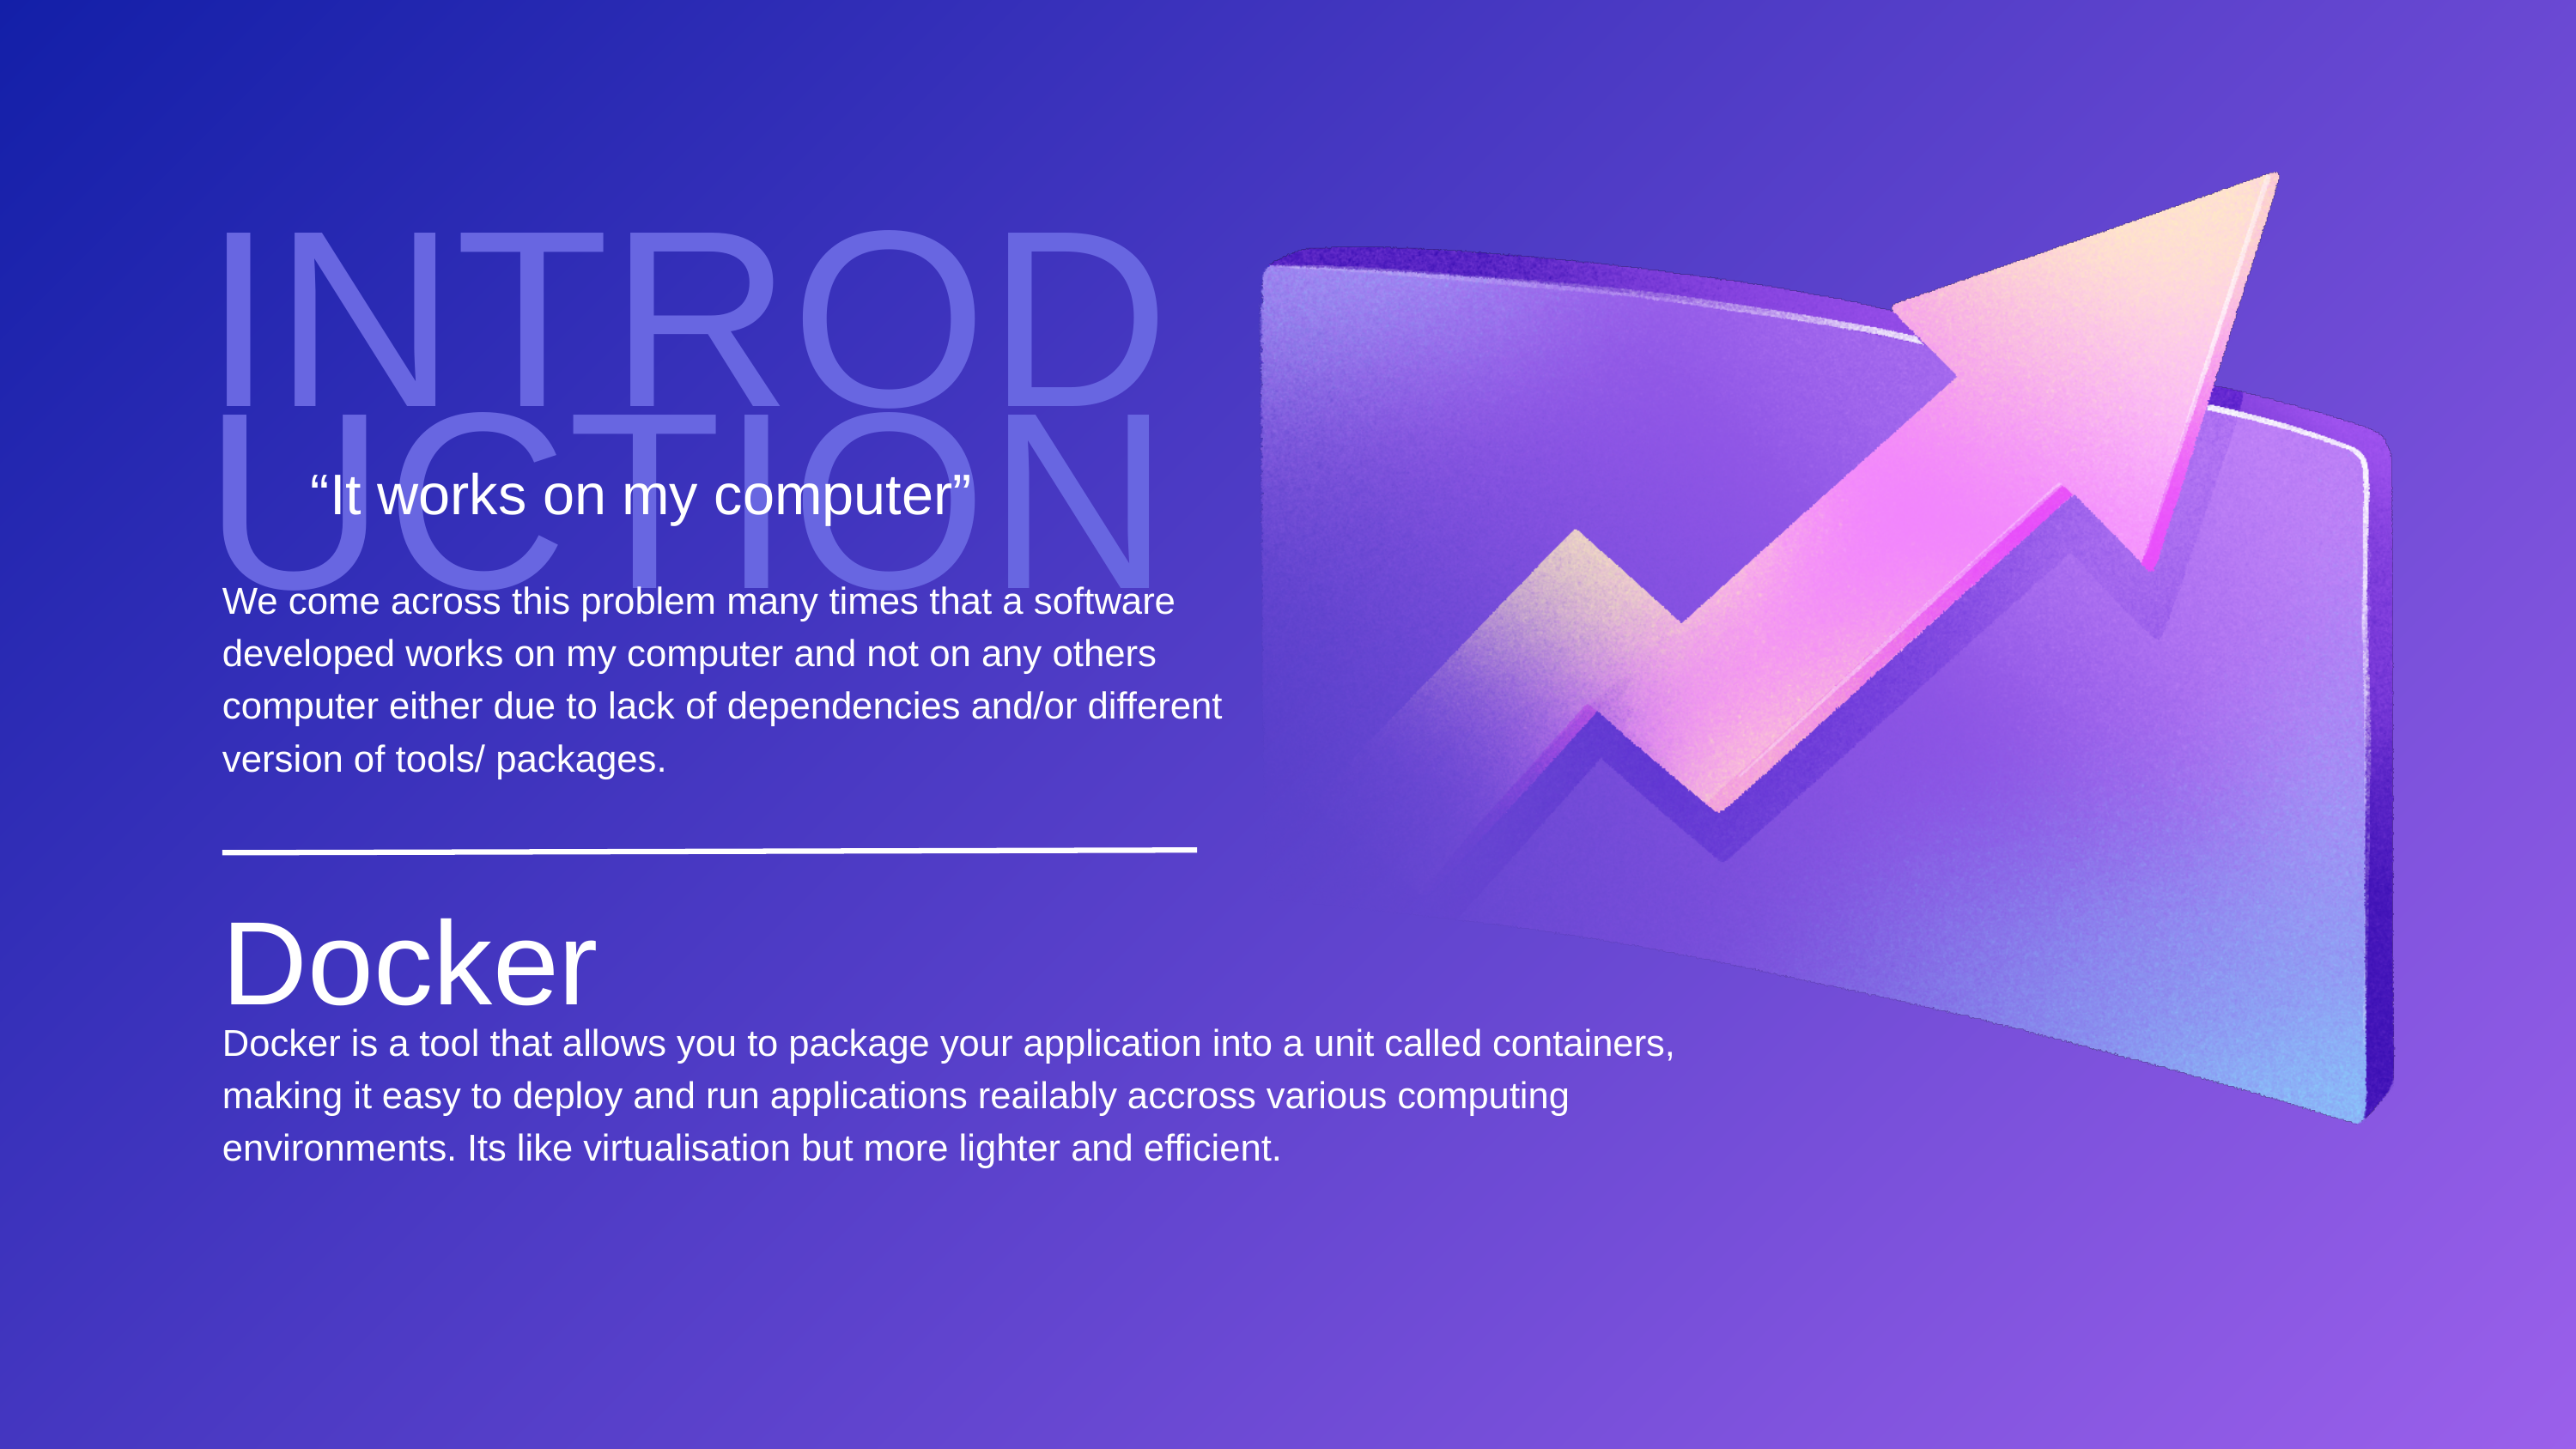

INTRODUCTION
“It works on my computer”
We come across this problem many times that a software developed works on my computer and not on any others computer either due to lack of dependencies and/or different version of tools/ packages.

Docker
Docker is a tool that allows you to package your application into a unit called containers, making it easy to deploy and run applications reailably accross various computing environments. Its like virtualisation but more lighter and efficient.